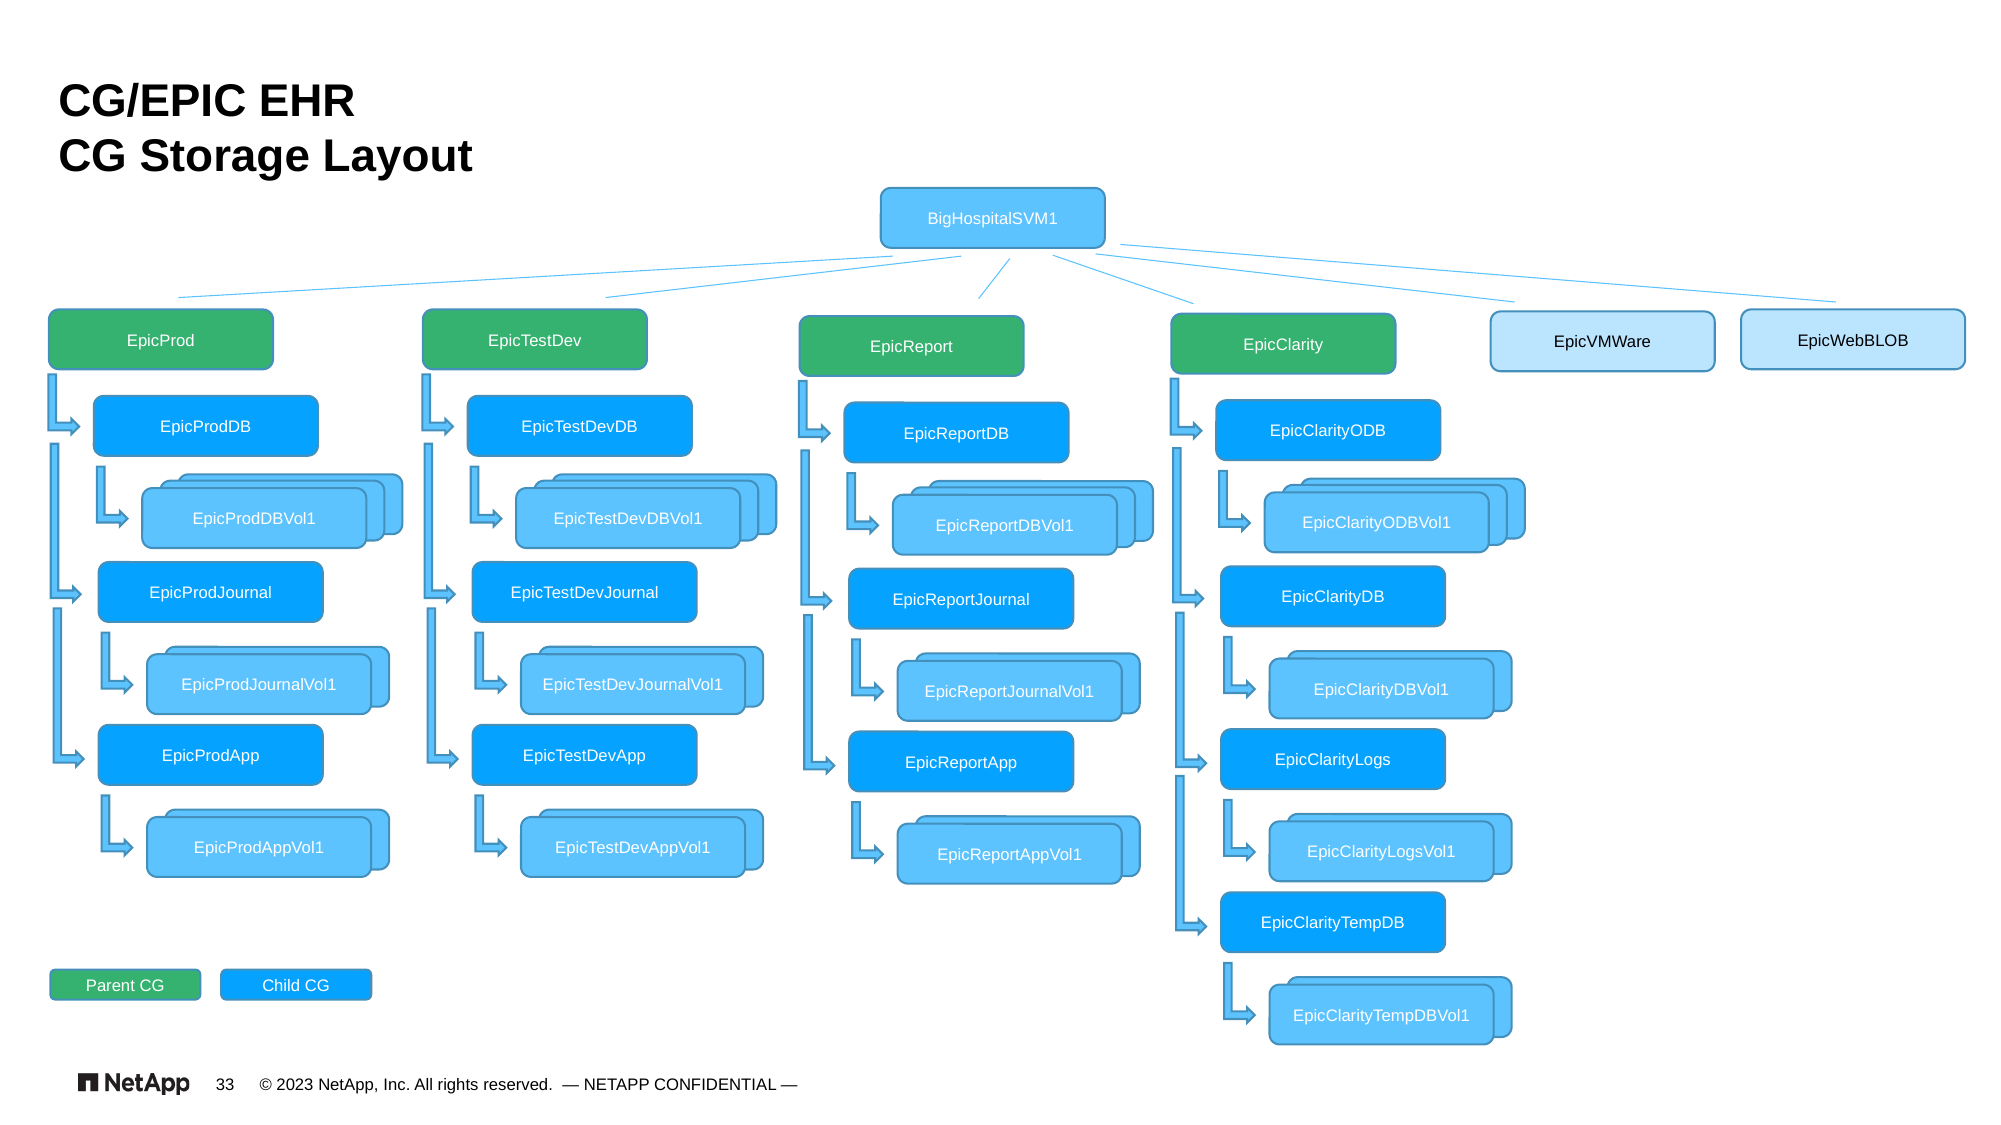

# CG/EPIC EHR CG Storage Layout

BigHospitalSVM1
EpicWebBLOB
EpicProd
EpicTestDev
EpicVMWare
EpicClarity
EpicReport

EpicProdDB
EpicProdDBVol3
EpicProdDBVol2

EpicProdDBVol1

EpicTestDevDB
EpicProdDBVol3
EpicProdDBVol2

EpicTestDevDBVol1

EpicClarityODB
EpicProdDBVol3
EpicProdDBVol2

EpicClarityODBVol1

EpicReportDB
EpicProdDBVol3
EpicProdDBVol2

EpicReportDBVol1

EpicProdJournal
EpicProdDBVol2

EpicProdJournalVol1

EpicTestDevJournal
EpicProdDBVol2

EpicTestDevJournalVol1

EpicClarityDB
EpicProdDBVol2

EpicClarityDBVol1

EpicReportJournal
EpicProdDBVol2

EpicReportJournalVol1

EpicProdApp
EpicProdDBVol2

EpicProdAppVol1

EpicTestDevApp
EpicProdDBVol2

EpicTestDevAppVol1

EpicClarityLogs
EpicProdDBVol2

EpicClarityLogsVol1

EpicReportApp
EpicProdDBVol2

EpicReportAppVol1

EpicClarityTempDB
EpicProdDBVol2

EpicClarityTempDBVol1
Parent CG
Child CG
33
© 2023 NetApp, Inc. All rights reserved.  — NETAPP CONFIDENTIAL —